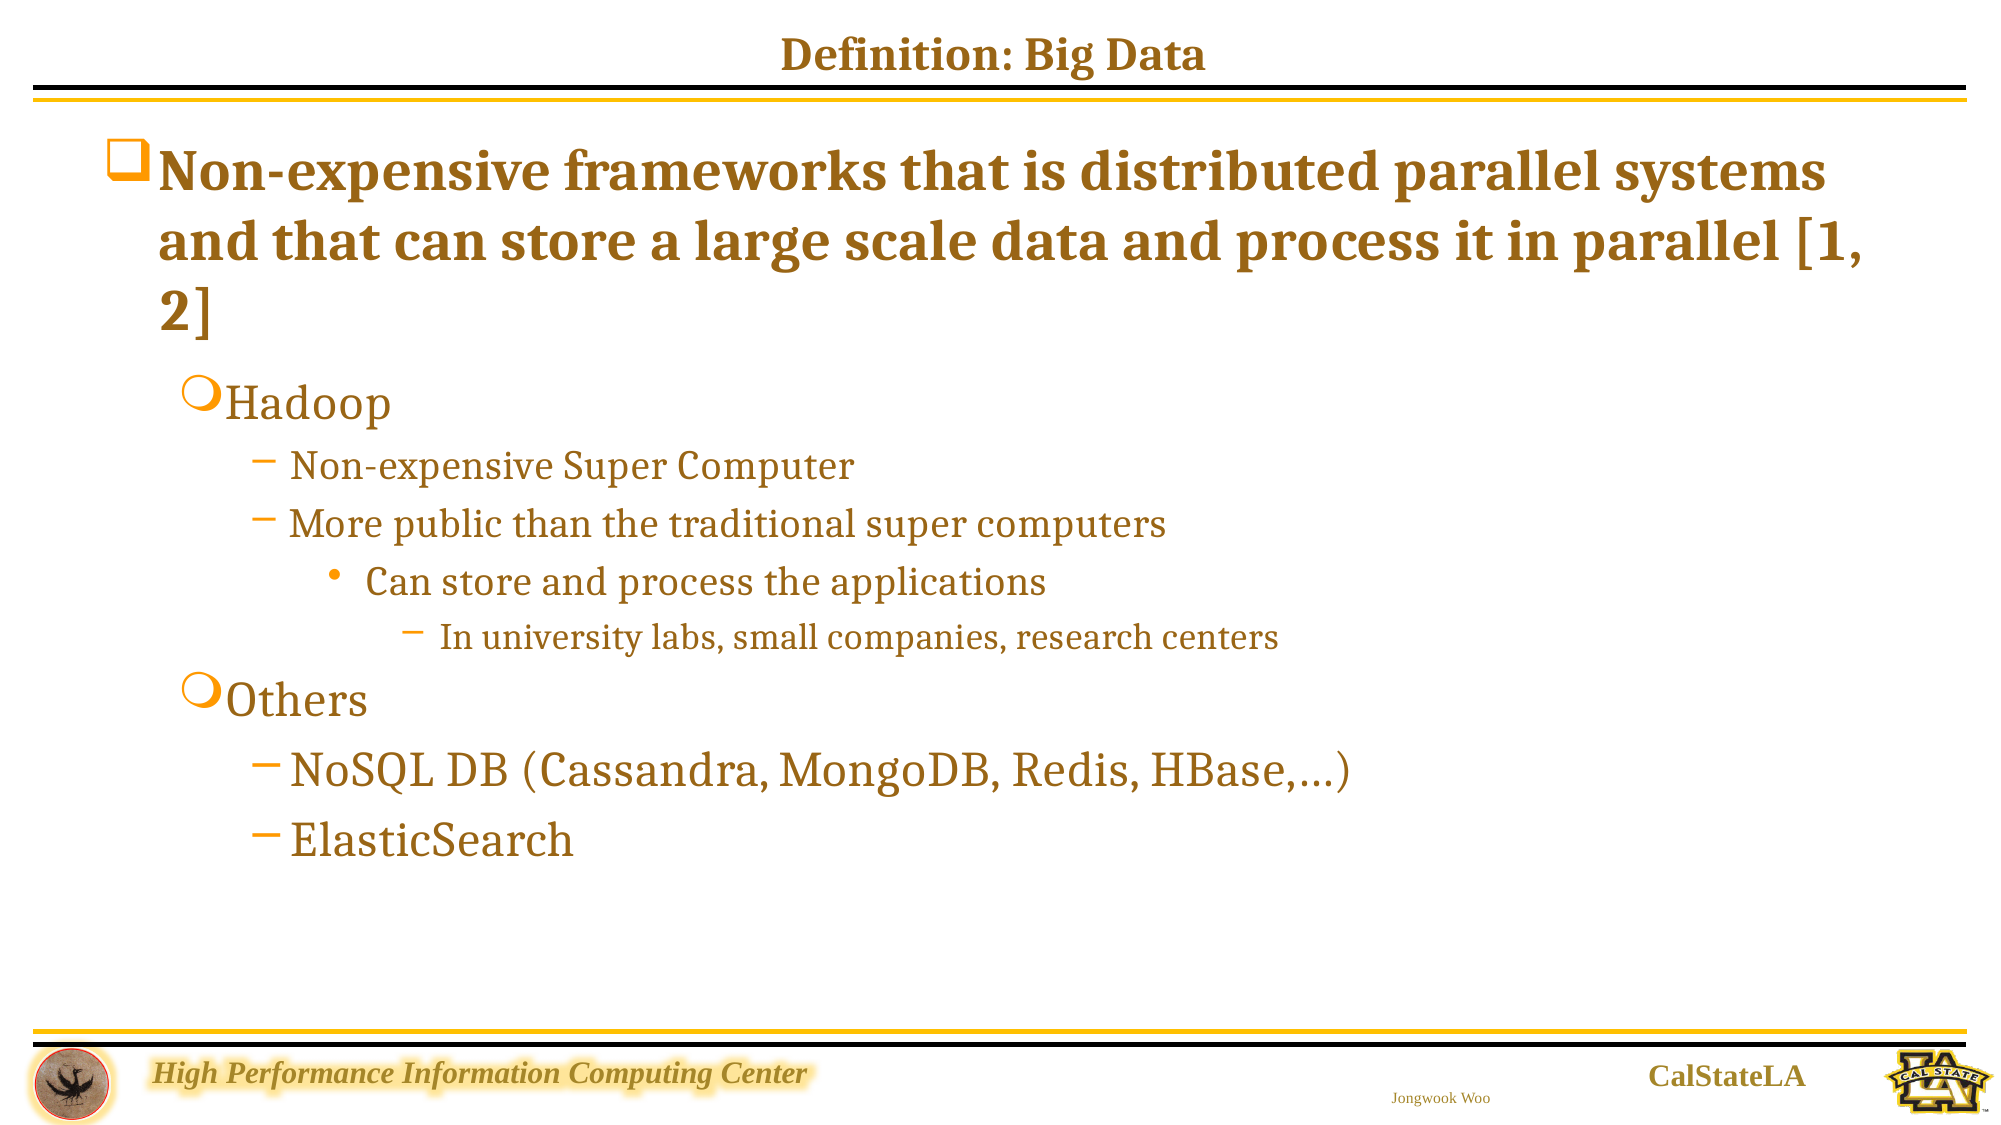

Definition: Big Data
Non-expensive frameworks that is distributed parallel systems and that can store a large scale data and process it in parallel [1, 2]
Hadoop
Non-expensive Super Computer
More public than the traditional super computers
Can store and process the applications
In university labs, small companies, research centers
Others
NoSQL DB (Cassandra, MongoDB, Redis, HBase,…)
ElasticSearch